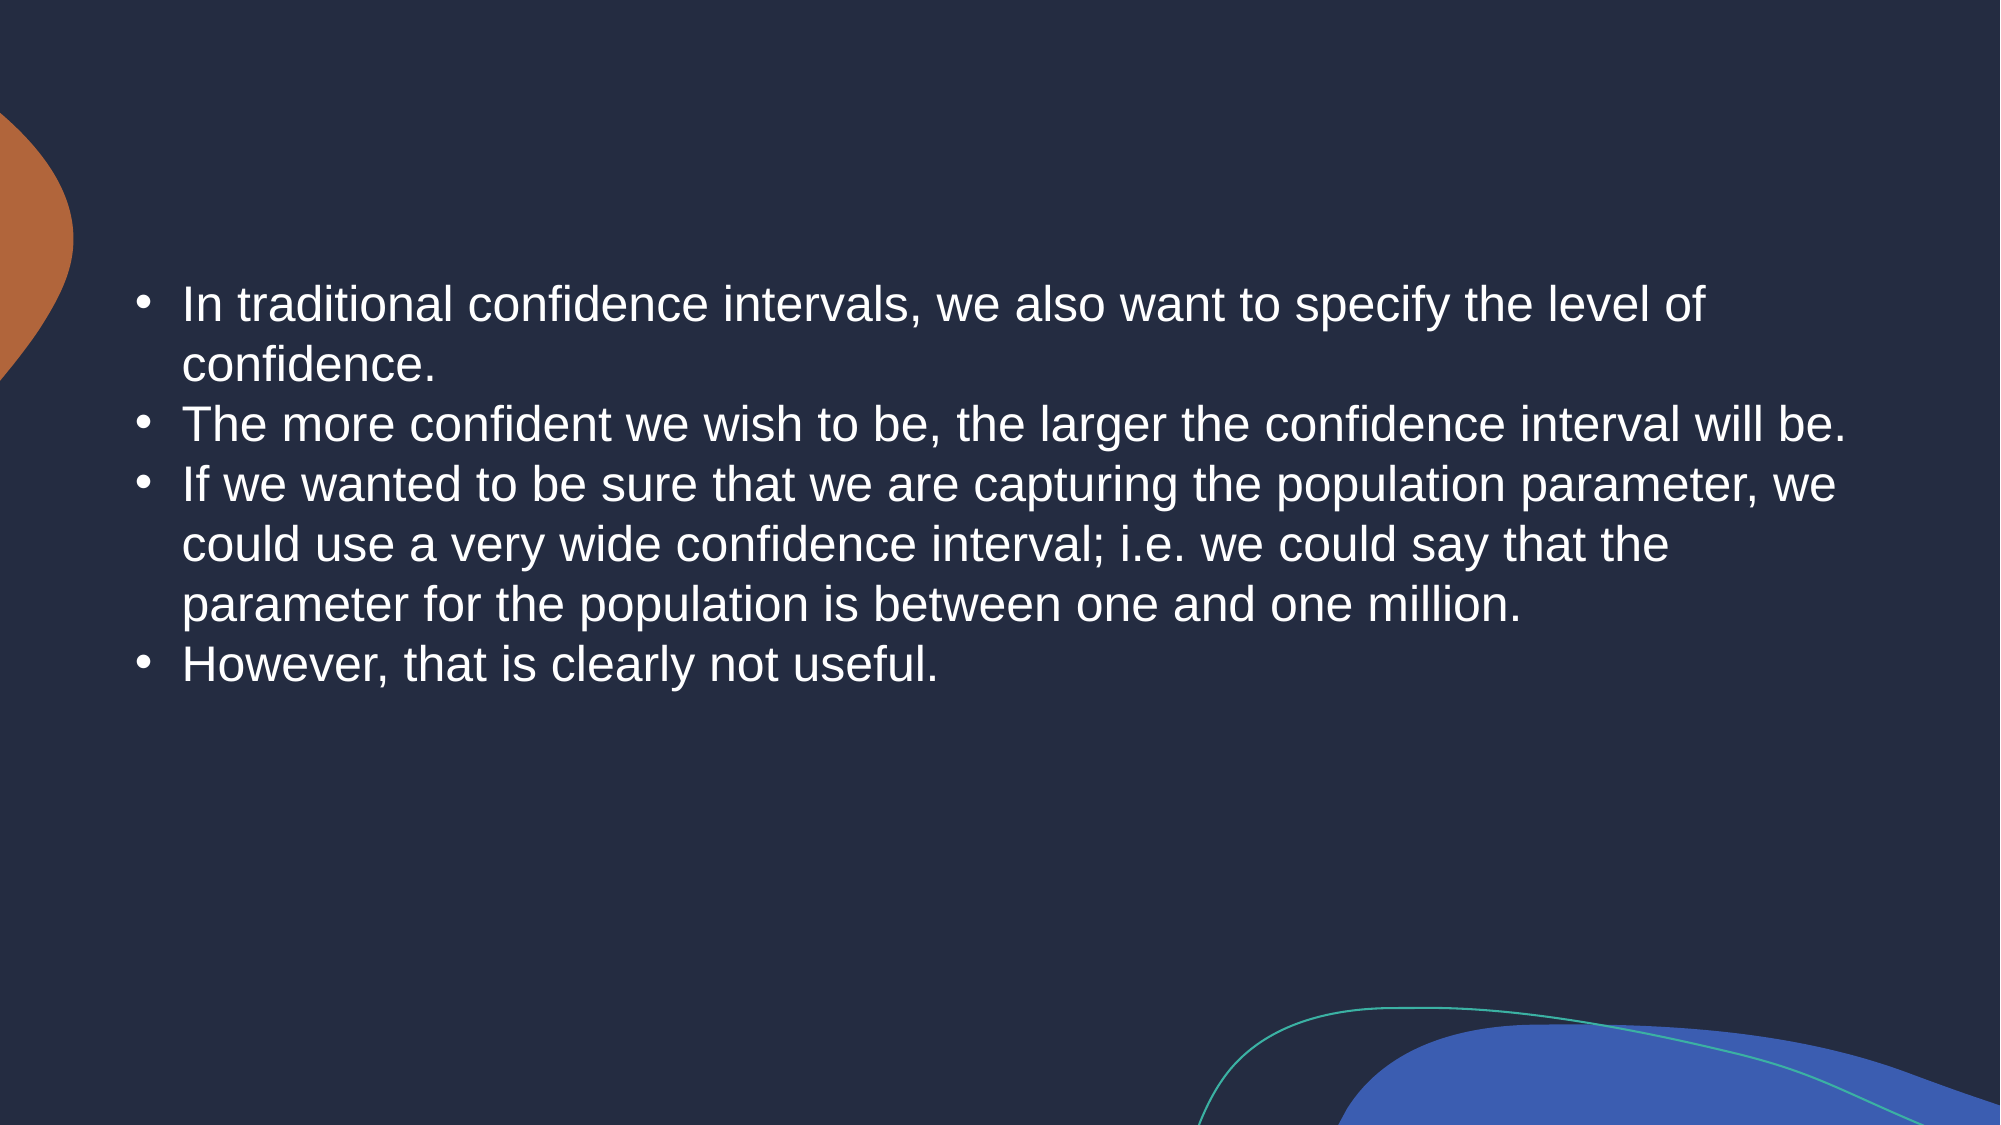

In traditional confidence intervals, we also want to specify the level of confidence.
The more confident we wish to be, the larger the confidence interval will be.
If we wanted to be sure that we are capturing the population parameter, we could use a very wide confidence interval; i.e. we could say that the parameter for the population is between one and one million.
However, that is clearly not useful.